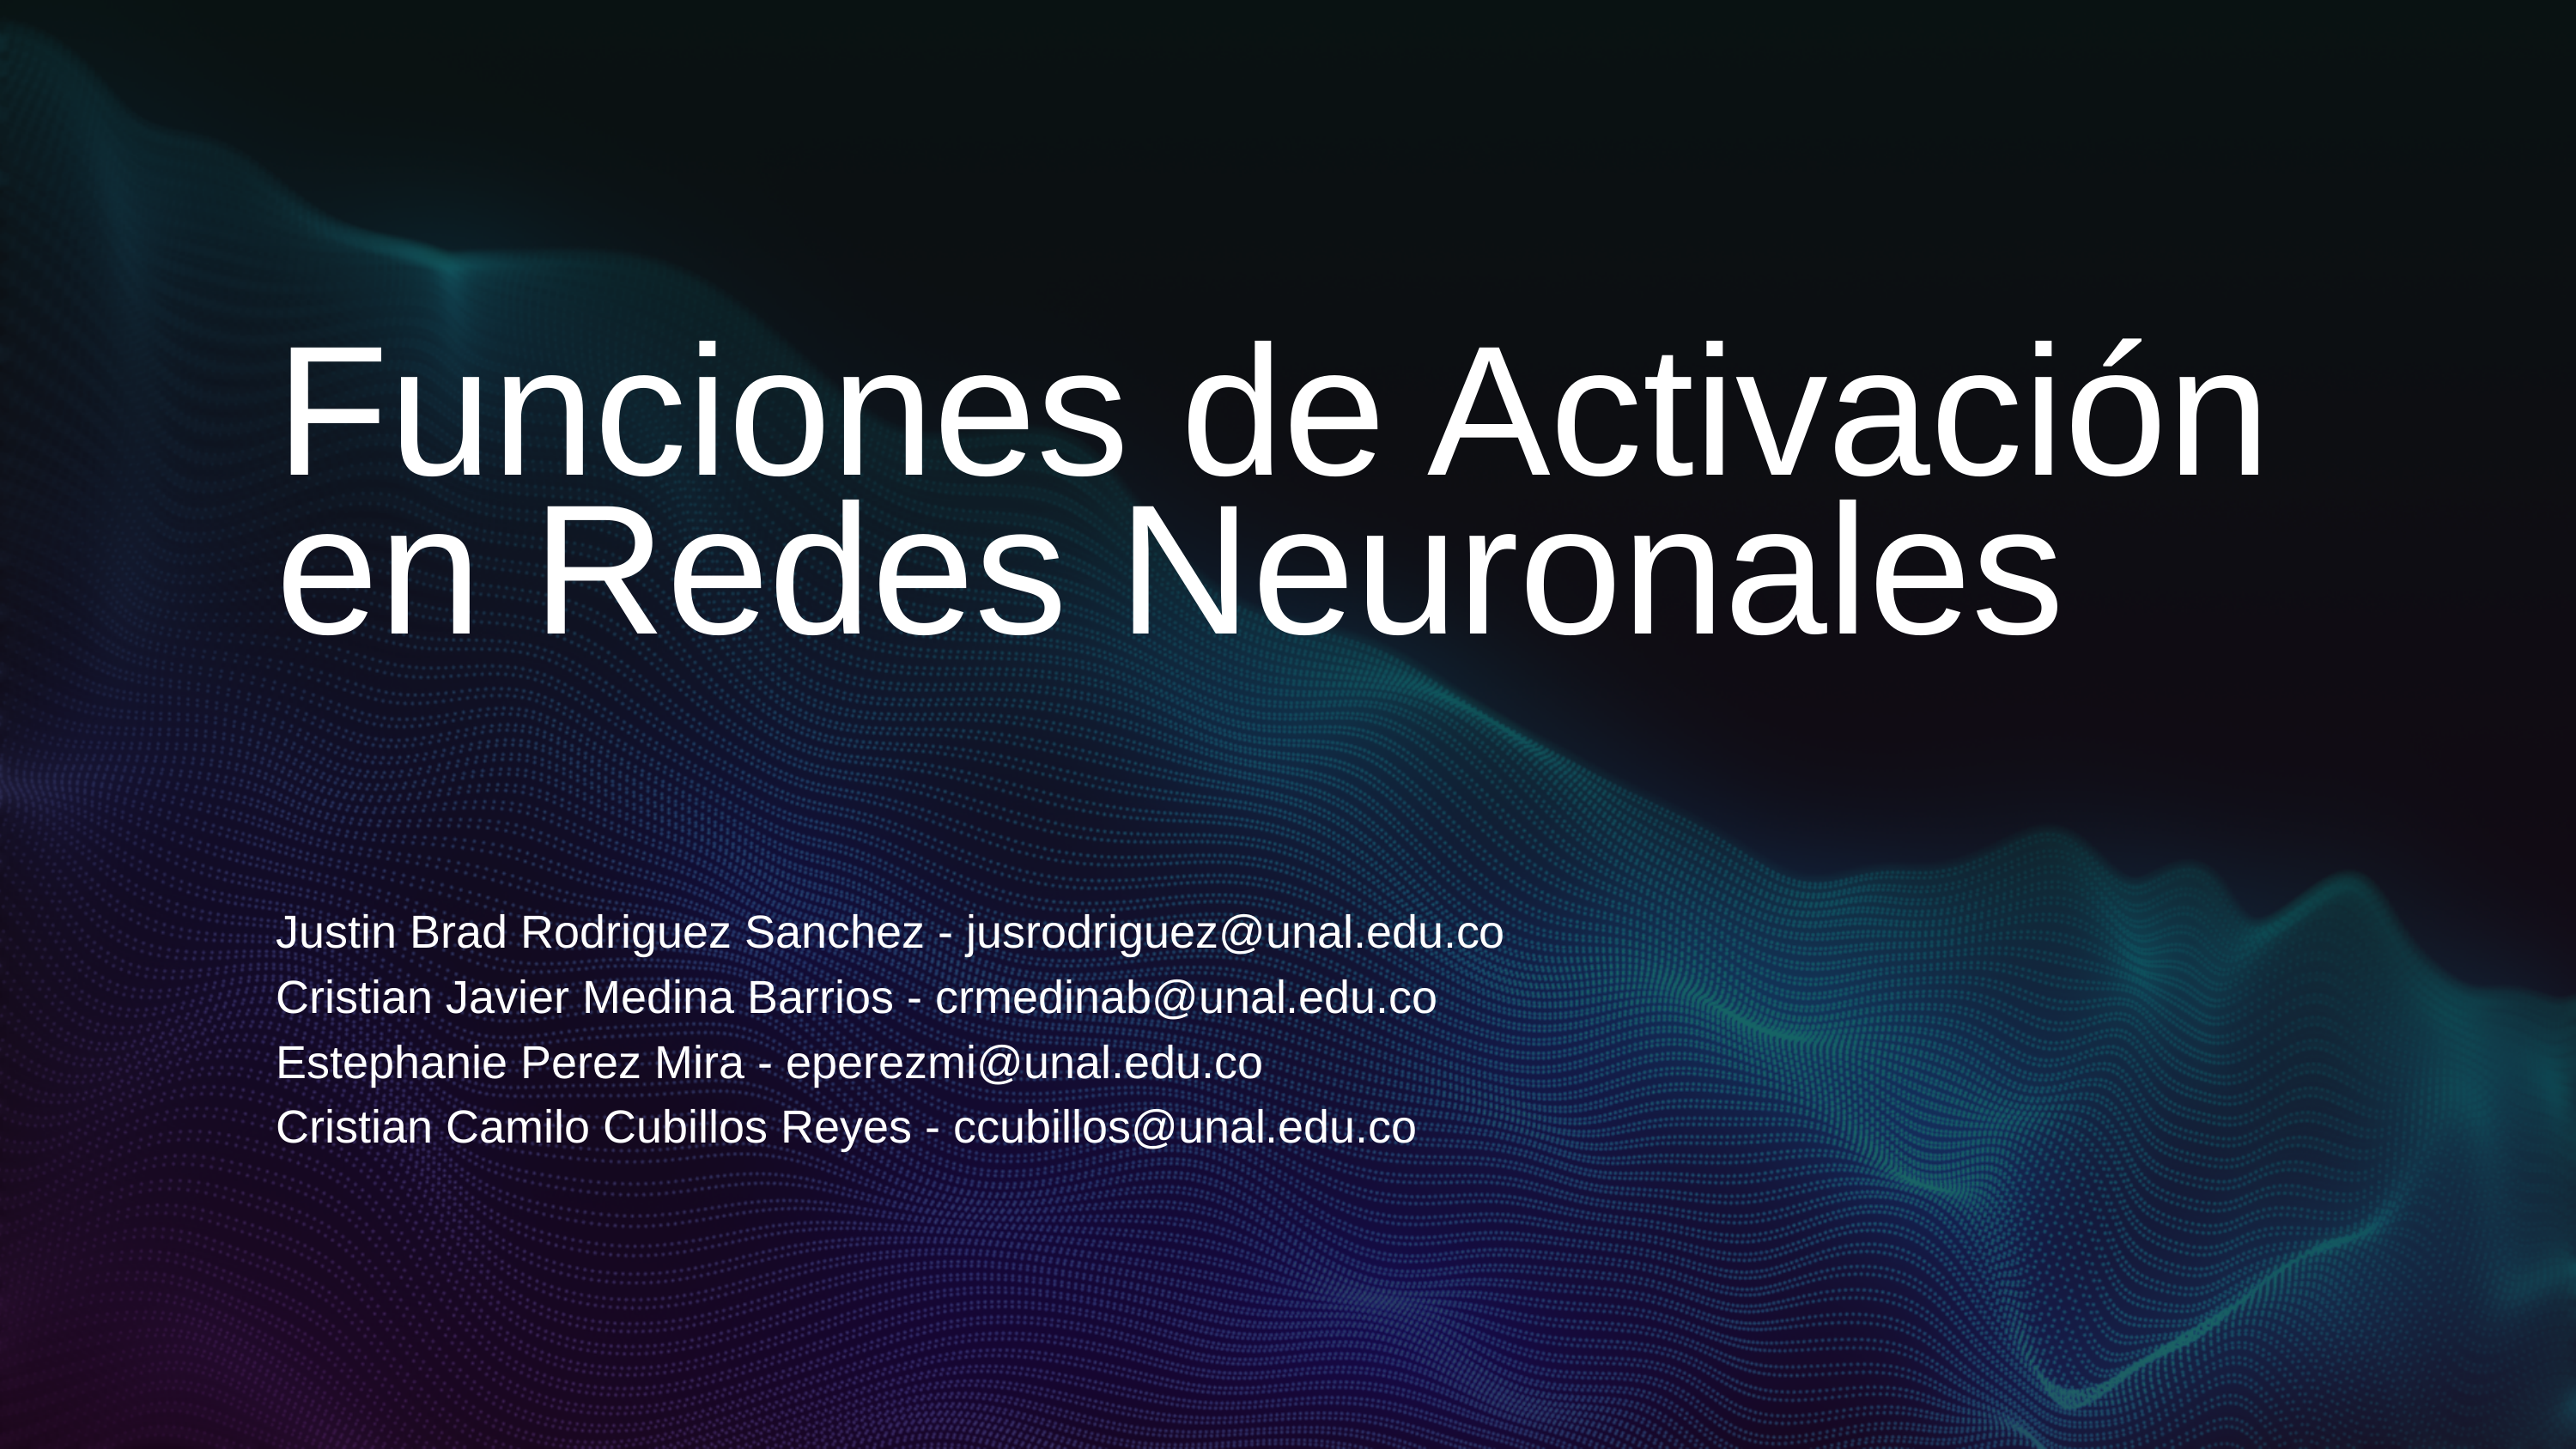

Funciones de Activación en Redes Neuronales
Justin Brad Rodriguez Sanchez - jusrodriguez@unal.edu.co
Cristian Javier Medina Barrios - crmedinab@unal.edu.co
Estephanie Perez Mira - eperezmi@unal.edu.co
Cristian Camilo Cubillos Reyes - ccubillos@unal.edu.co